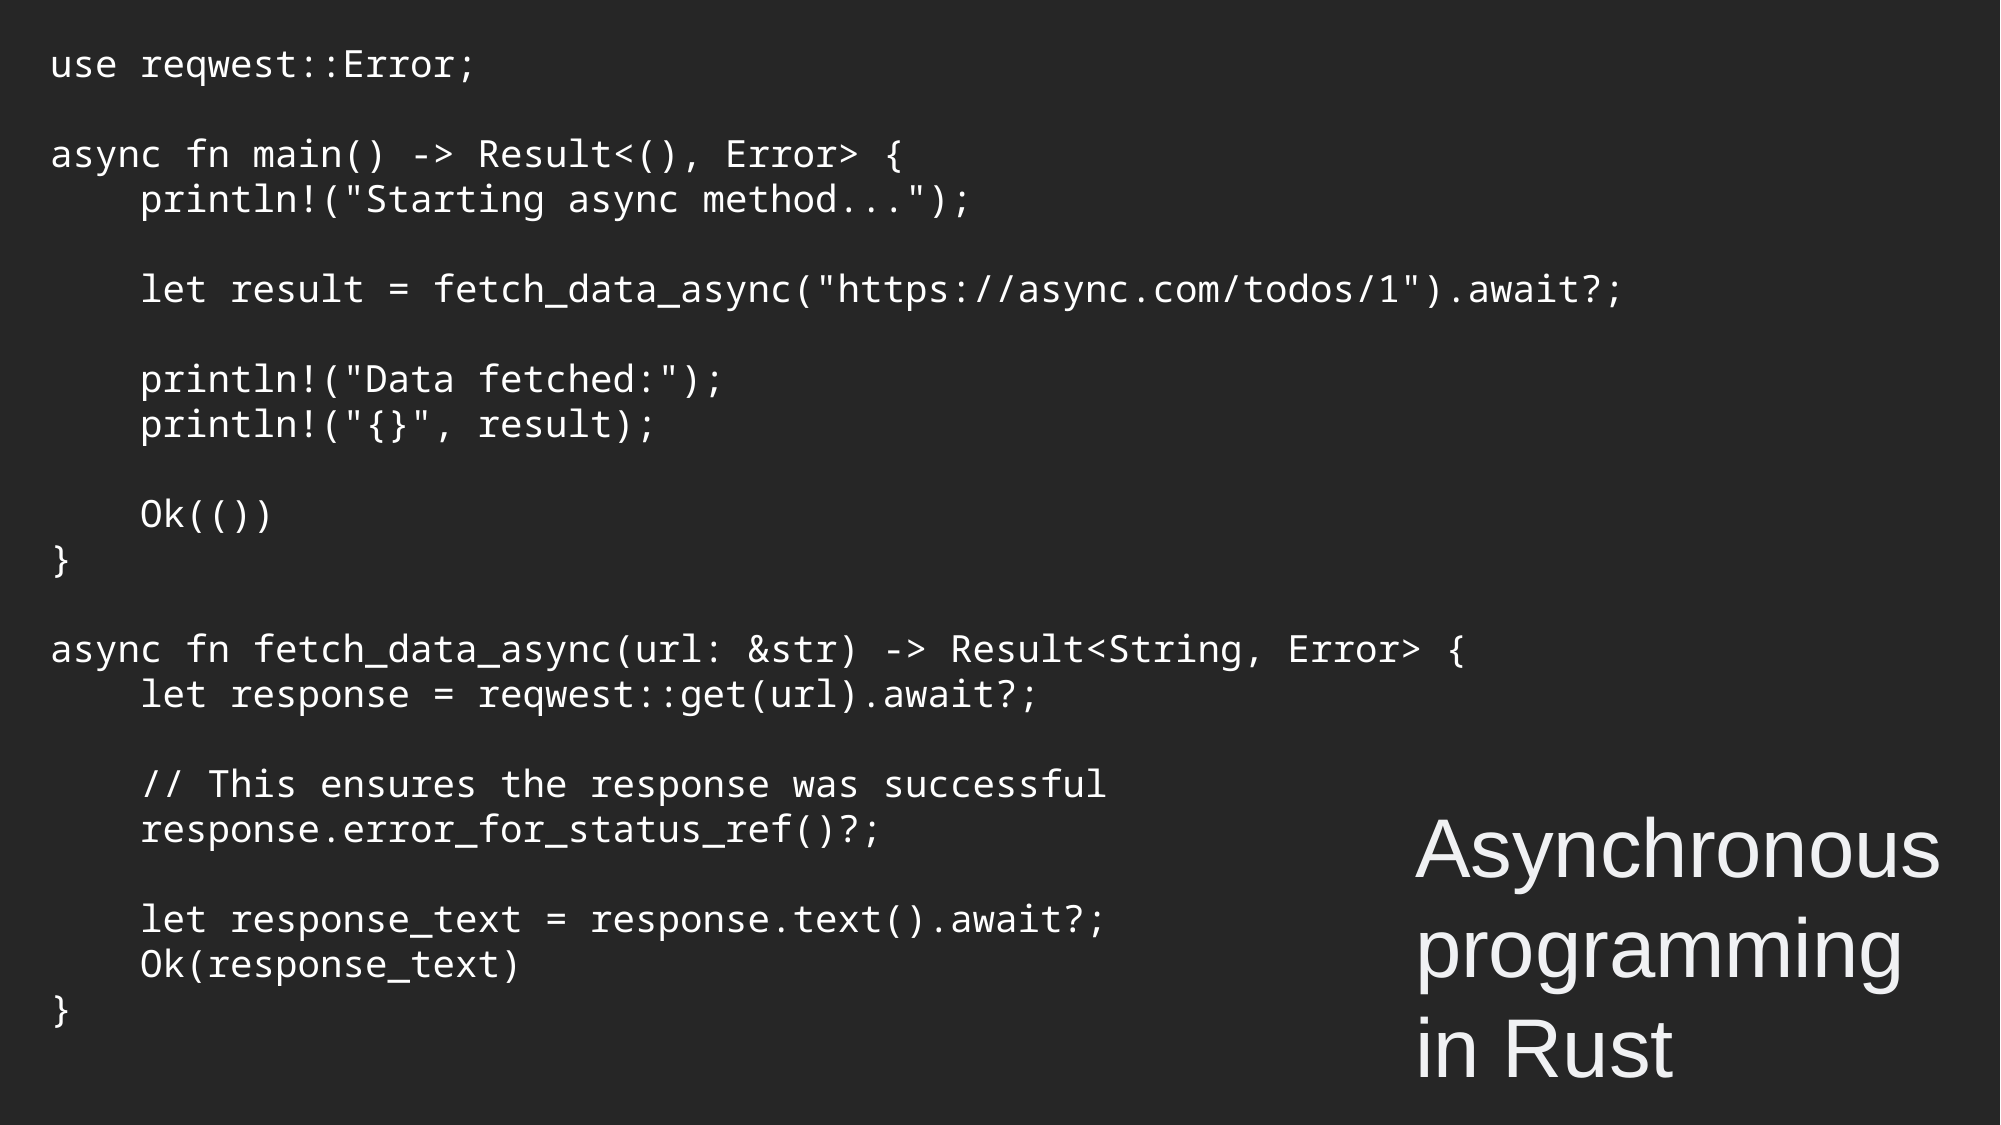

use reqwest::Error;

async fn main() -> Result<(), Error> {
    println!("Starting async method...");

    let result = fetch_data_async("https://async.com/todos/1").await?;

    println!("Data fetched:");
    println!("{}", result);

    Ok(())
}

async fn fetch_data_async(url: &str) -> Result<String, Error> {
    let response = reqwest::get(url).await?;

    // This ensures the response was successful
    response.error_for_status_ref()?;

    let response_text = response.text().await?;
    Ok(response_text)
}
Asynchronous programming in Rust